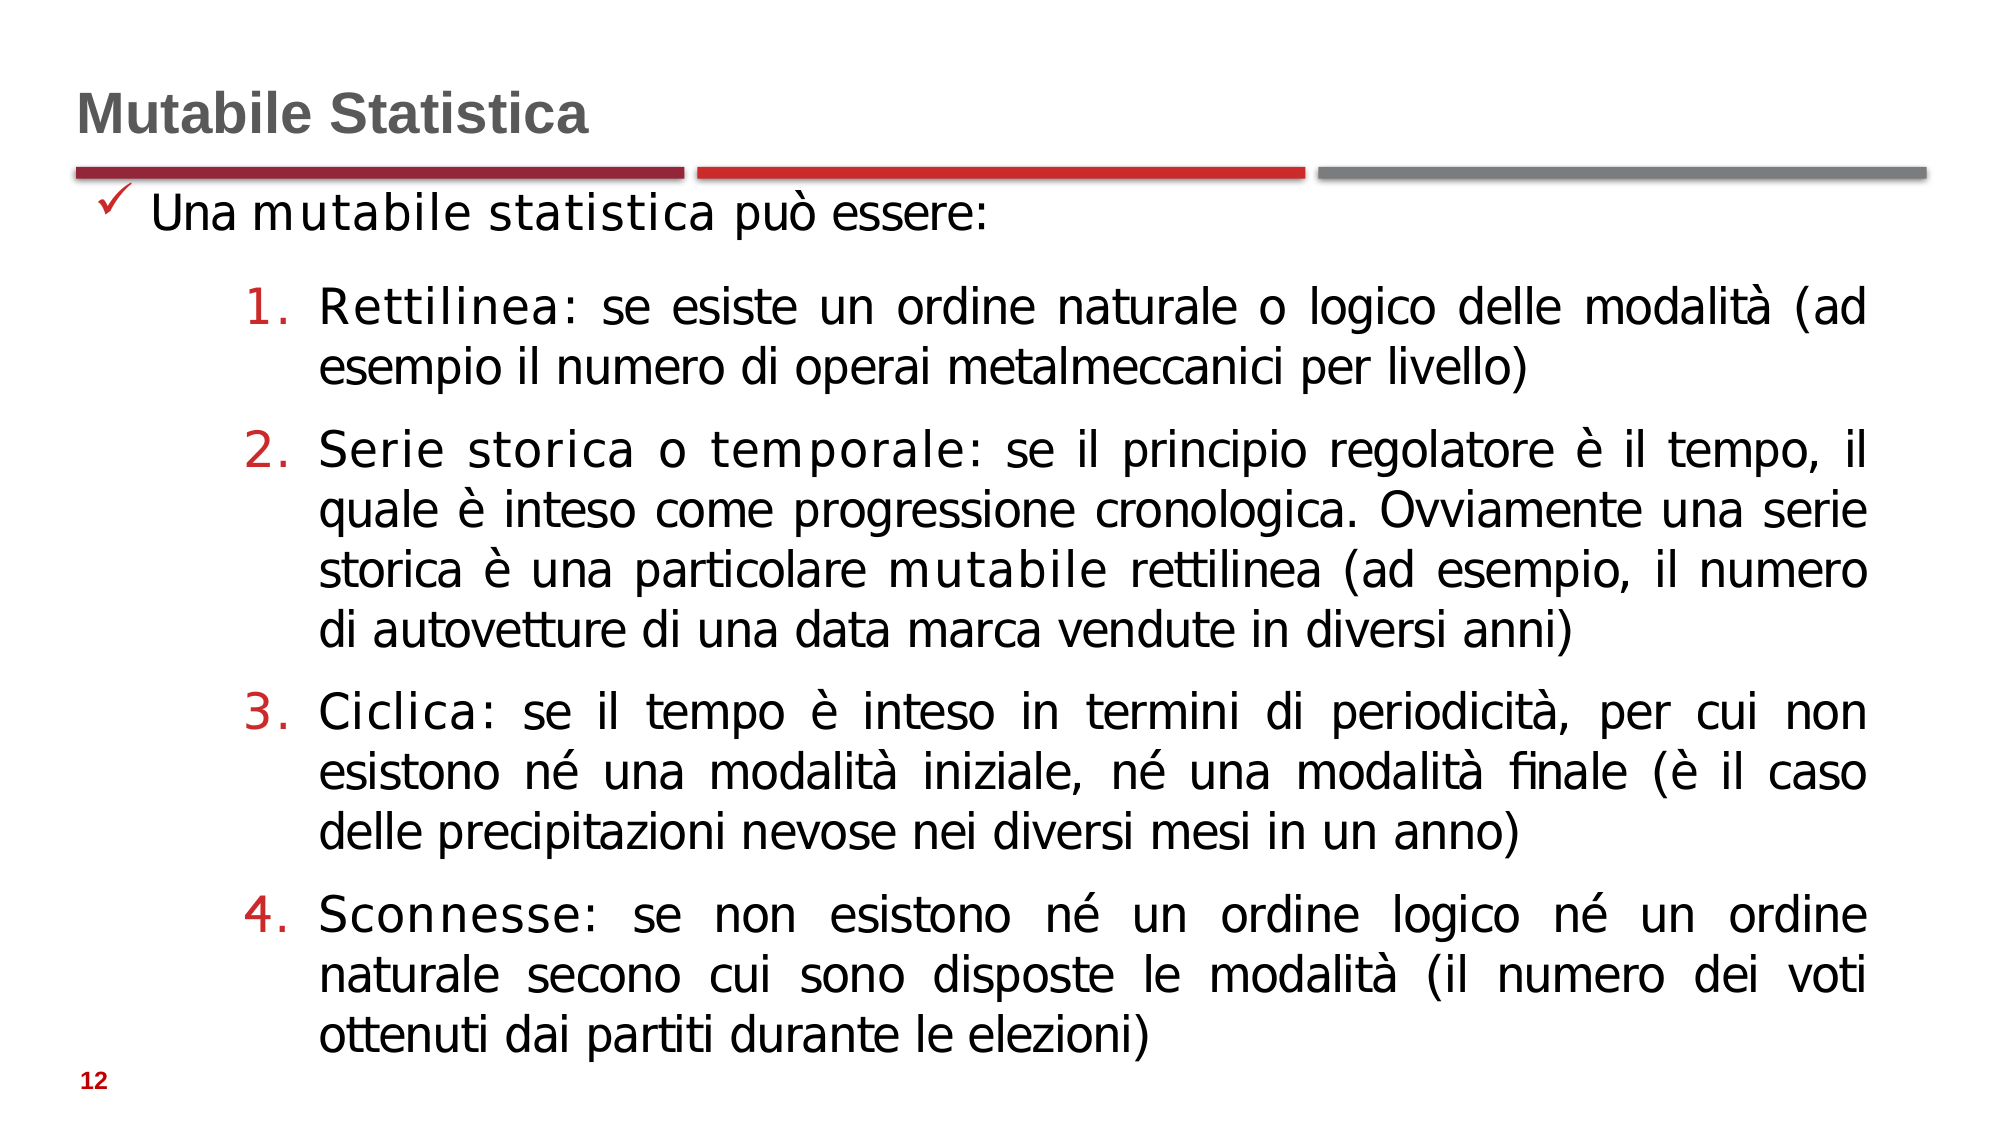

# Mutabile Statistica
Una mutabile statistica può essere:
Rettilinea: se esiste un ordine naturale o logico delle modalità (ad esempio il numero di operai metalmeccanici per livello)
Serie storica o temporale: se il principio regolatore è il tempo, il quale è inteso come progressione cronologica. Ovviamente una serie storica è una particolare mutabile rettilinea (ad esempio, il numero di autovetture di una data marca vendute in diversi anni)
Ciclica: se il tempo è inteso in termini di periodicità, per cui non esistono né una modalità iniziale, né una modalità finale (è il caso delle precipitazioni nevose nei diversi mesi in un anno)
Sconnesse: se non esistono né un ordine logico né un ordine naturale secono cui sono disposte le modalità (il numero dei voti ottenuti dai partiti durante le elezioni)

12